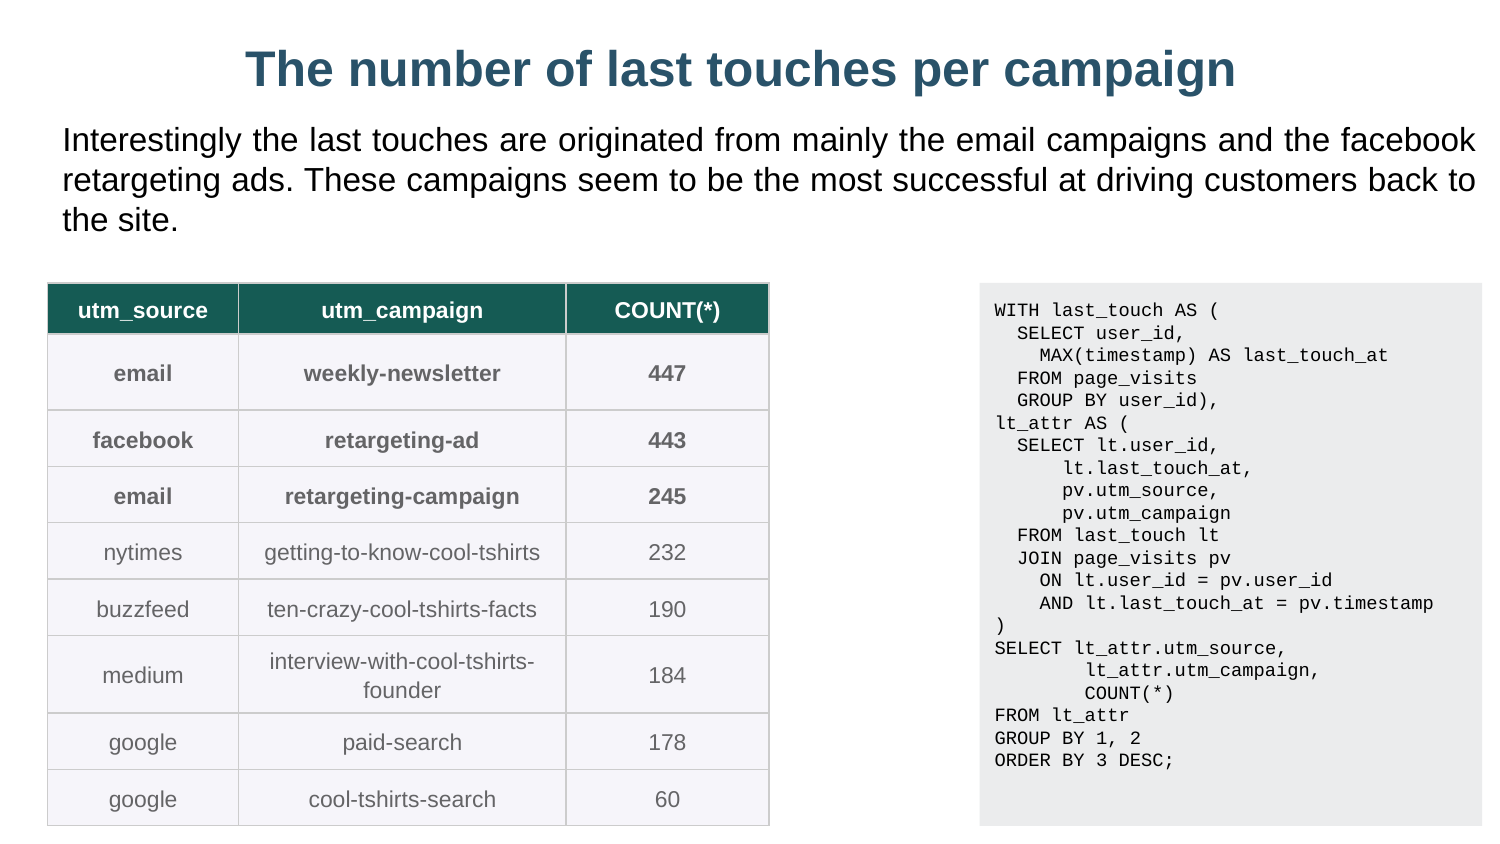

The number of last touches per campaign
Interestingly the last touches are originated from mainly the email campaigns and the facebook retargeting ads. These campaigns seem to be the most successful at driving customers back to the site.
| utm\_source | utm\_campaign | COUNT(\*) |
| --- | --- | --- |
| email | weekly-newsletter | 447 |
| facebook | retargeting-ad | 443 |
| email | retargeting-campaign | 245 |
| nytimes | getting-to-know-cool-tshirts | 232 |
| buzzfeed | ten-crazy-cool-tshirts-facts | 190 |
| medium | interview-with-cool-tshirts-founder | 184 |
| google | paid-search | 178 |
| google | cool-tshirts-search | 60 |
WITH last_touch AS (
  SELECT user_id,
    MAX(timestamp) AS last_touch_at
  FROM page_visits
  GROUP BY user_id),
lt_attr AS (
  SELECT lt.user_id,
      lt.last_touch_at,
      pv.utm_source,
      pv.utm_campaign
  FROM last_touch lt
  JOIN page_visits pv
    ON lt.user_id = pv.user_id
    AND lt.last_touch_at = pv.timestamp
)
SELECT lt_attr.utm_source,
        lt_attr.utm_campaign,
        COUNT(*)
FROM lt_attr
GROUP BY 1, 2
ORDER BY 3 DESC;